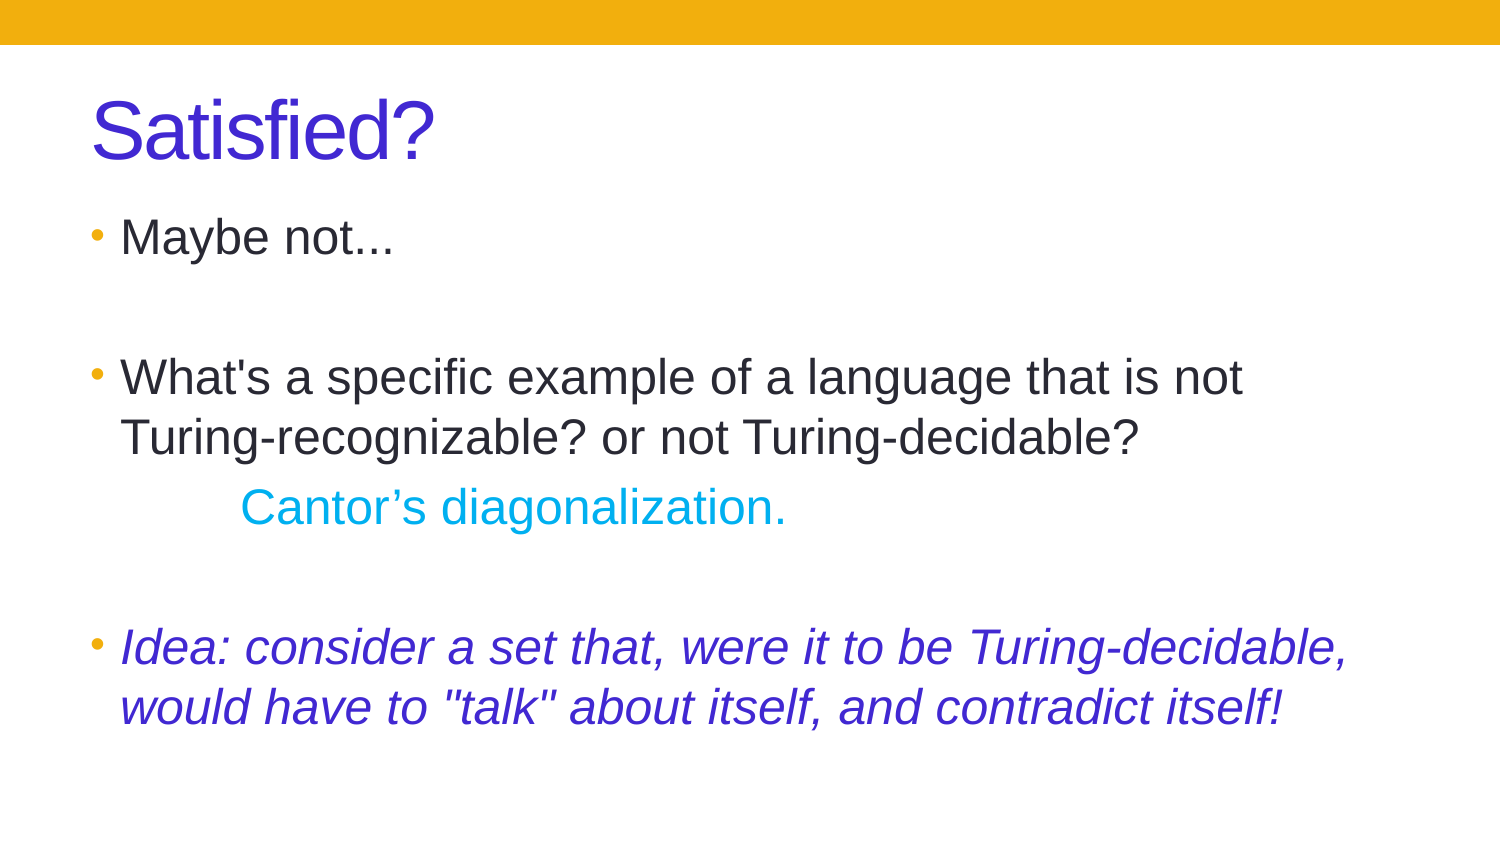

# Satisfied?
Maybe not...

What's a specific example of a language that is not Turing-recognizable? or not Turing-decidable?
 	Cantor’s diagonalization.

Idea: consider a set that, were it to be Turing-decidable, would have to "talk" about itself, and contradict itself!